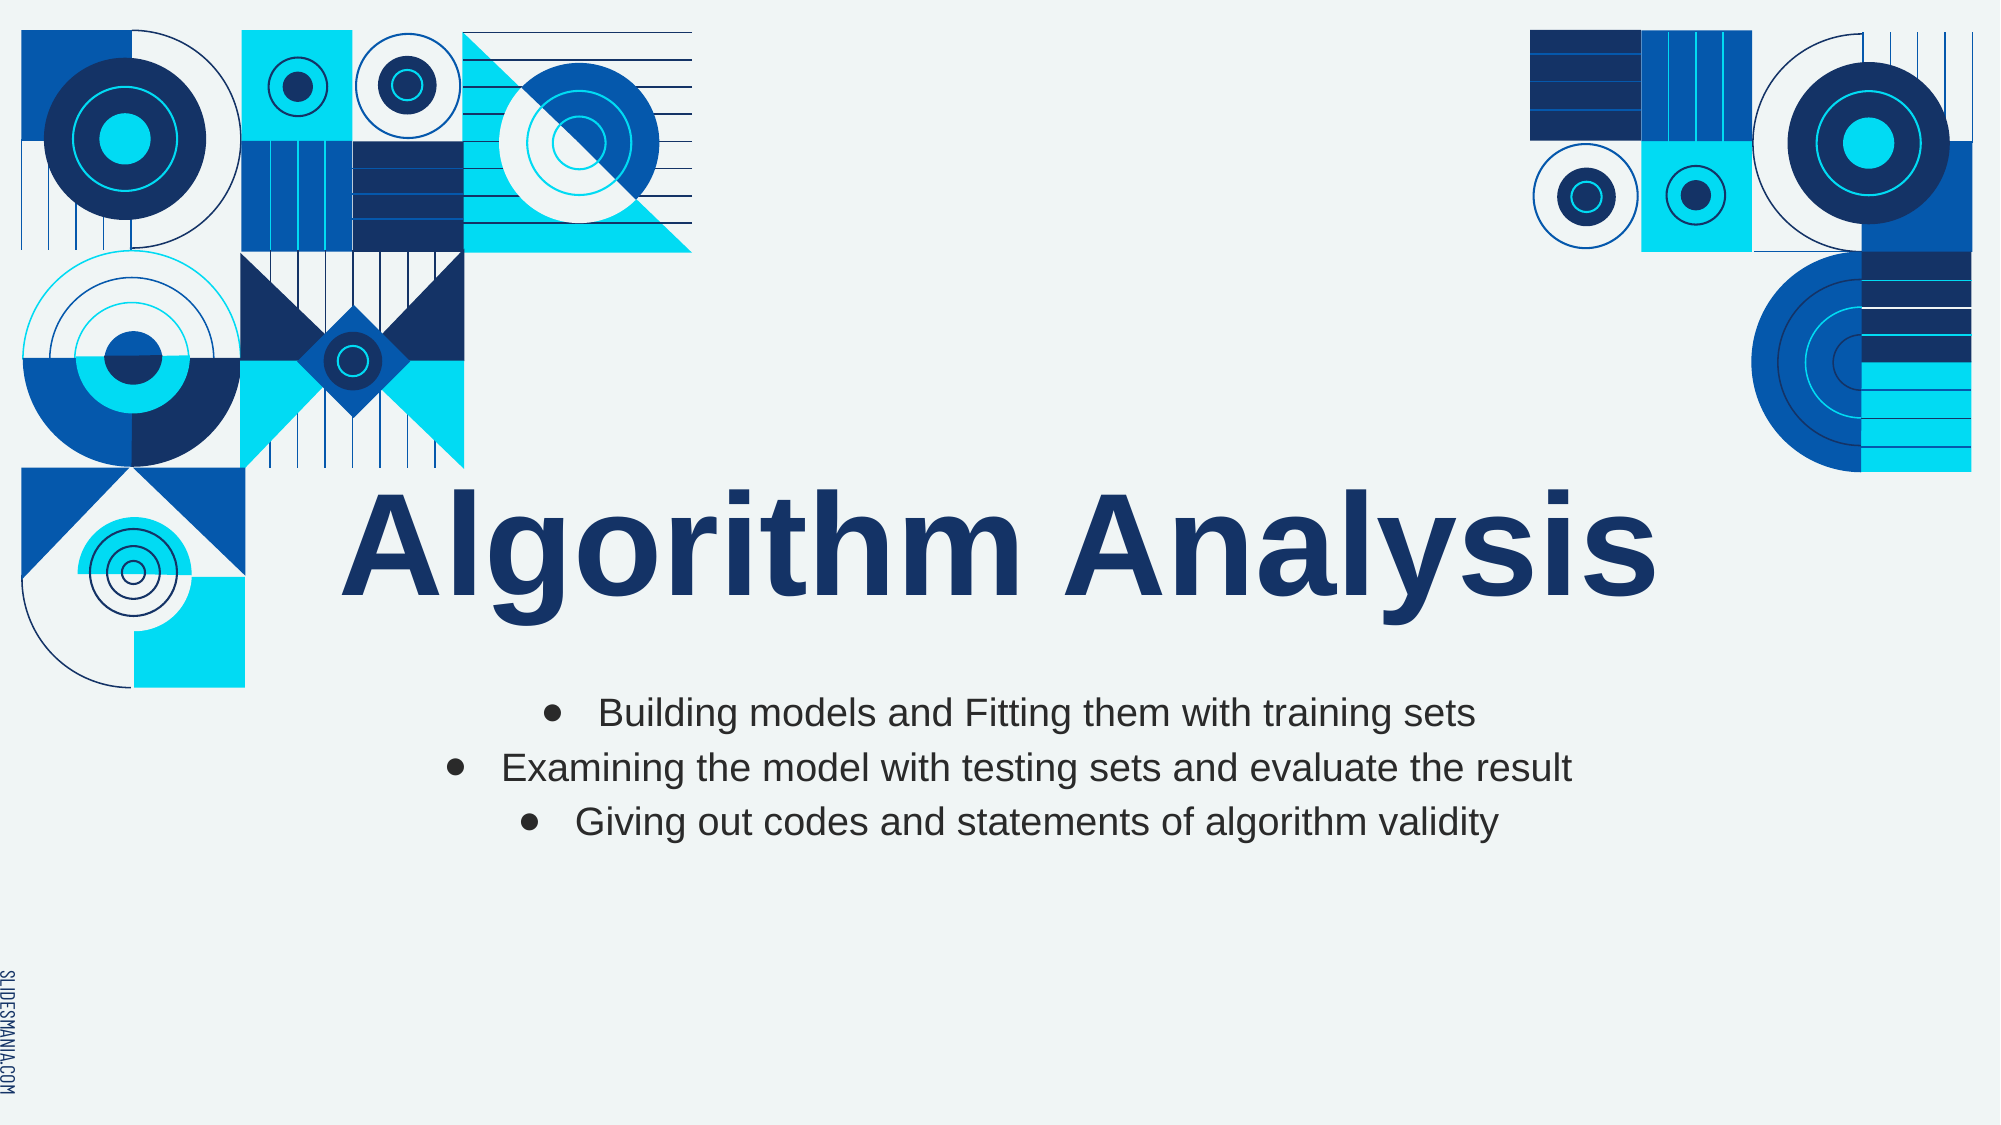

# Algorithm Analysis
Building models and Fitting them with training sets
Examining the model with testing sets and evaluate the result
Giving out codes and statements of algorithm validity